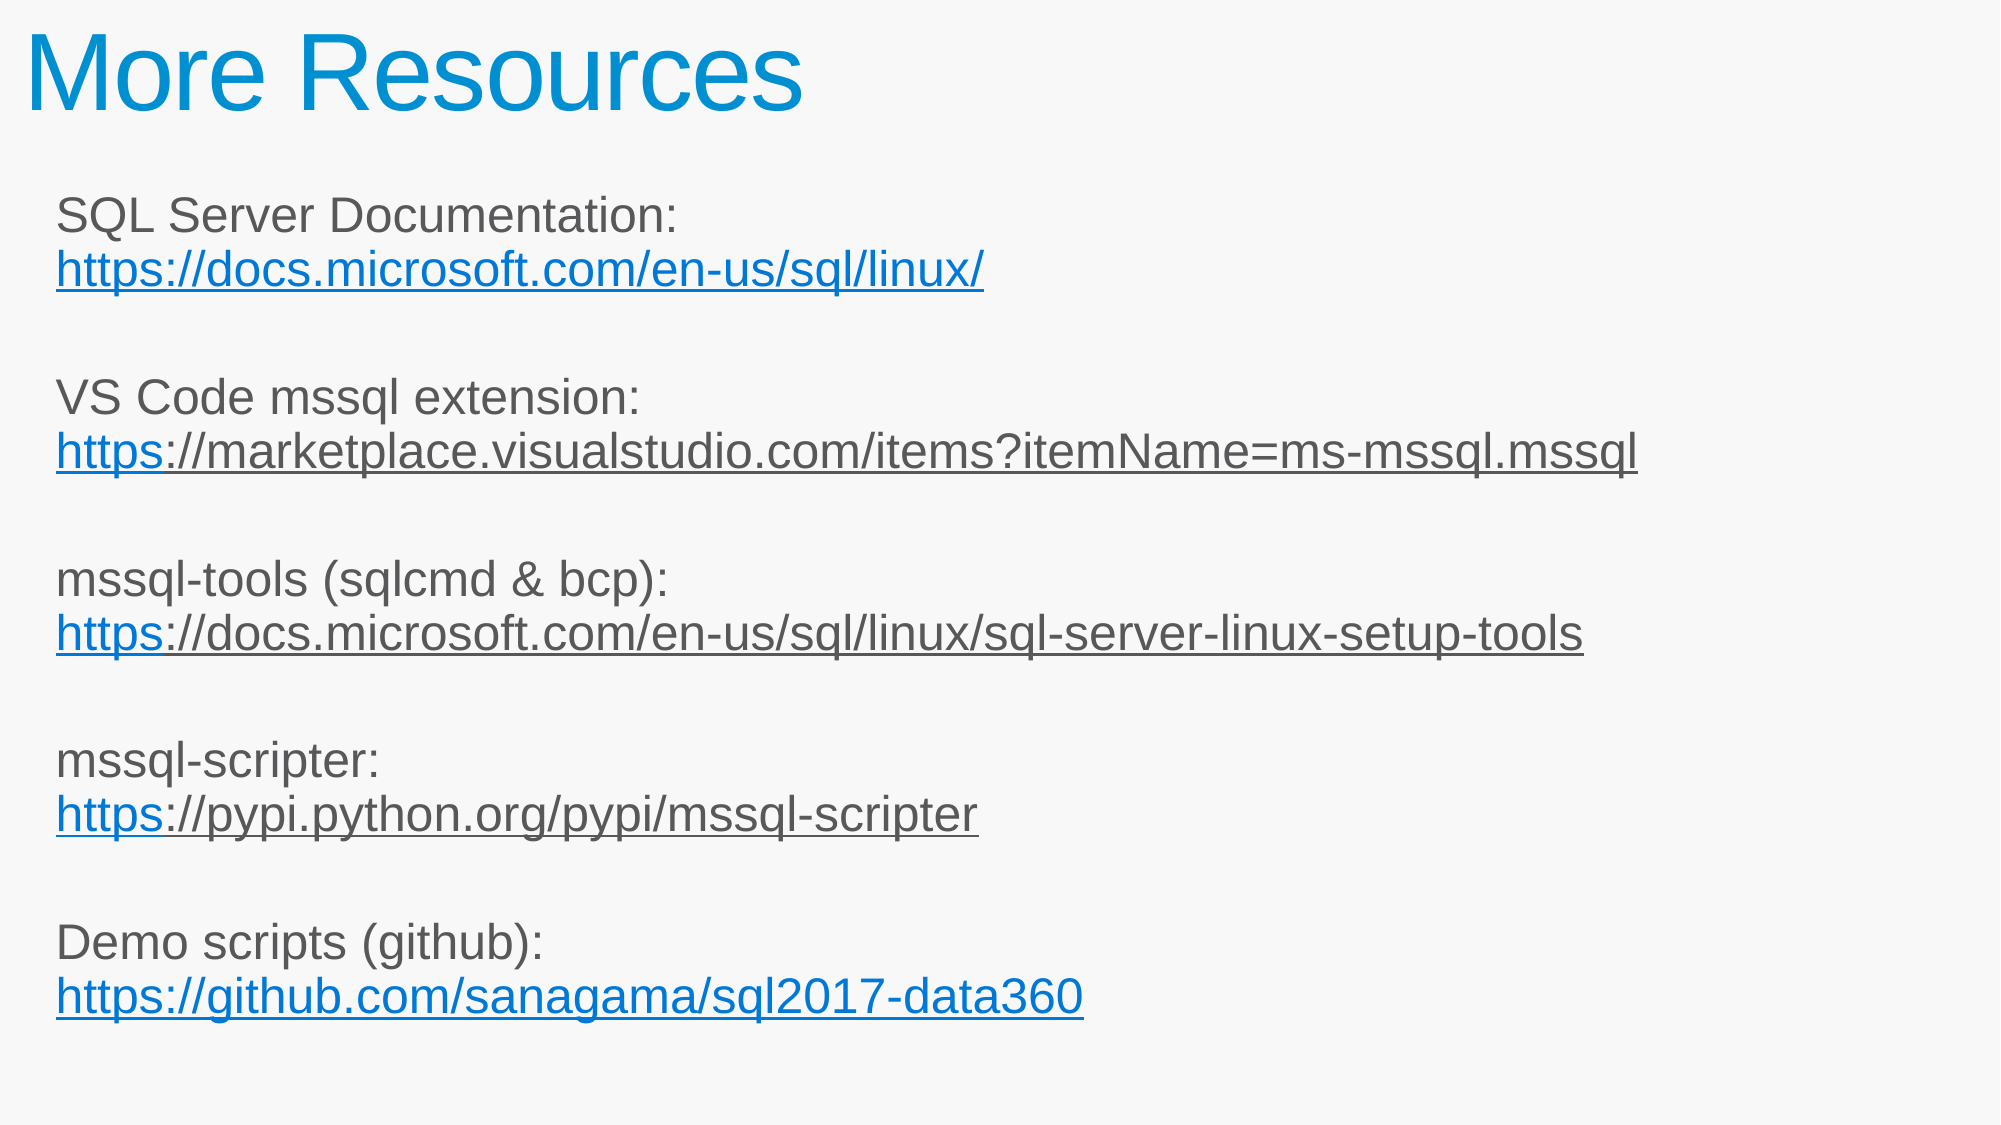

# More Resources
SQL Server Documentation:
https://docs.microsoft.com/en-us/sql/linux/

VS Code mssql extension:
https://marketplace.visualstudio.com/items?itemName=ms-mssql.mssql

mssql-tools (sqlcmd & bcp):
https://docs.microsoft.com/en-us/sql/linux/sql-server-linux-setup-tools

mssql-scripter:
https://pypi.python.org/pypi/mssql-scripter

Demo scripts (github):
https://github.com/sanagama/sql2017-data360